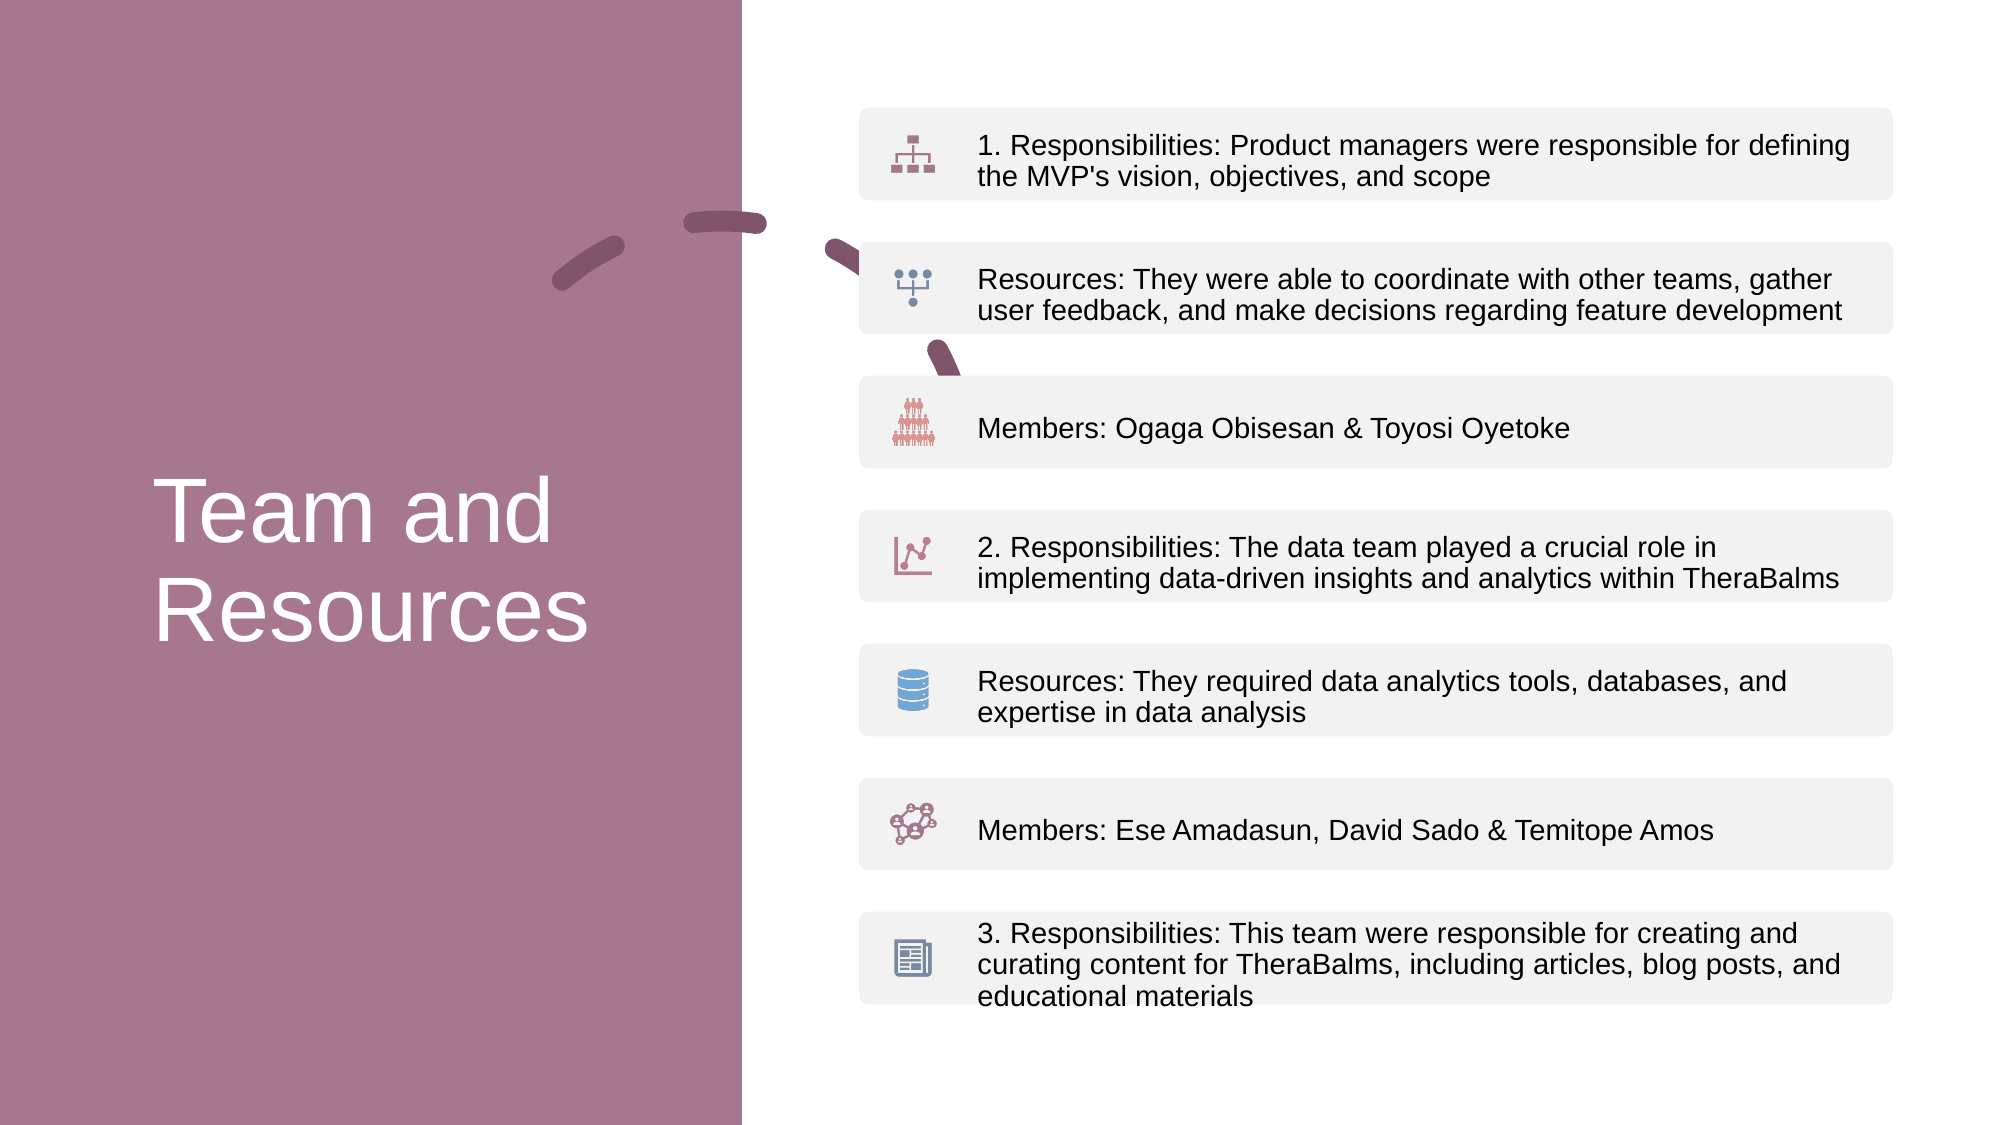

# Team and Resources
1. Responsibilities: Product managers were responsible for defining the MVP's vision, objectives, and scope
Resources: They were able to coordinate with other teams, gather user feedback, and make decisions regarding feature development
Members: Ogaga Obisesan & Toyosi Oyetoke
2. Responsibilities: The data team played a crucial role in implementing data-driven insights and analytics within TheraBalms
Resources: They required data analytics tools, databases, and expertise in data analysis
Members: Ese Amadasun, David Sado & Temitope Amos
3. Responsibilities: This team were responsible for creating and curating content for TheraBalms, including articles, blog posts, and educational materials